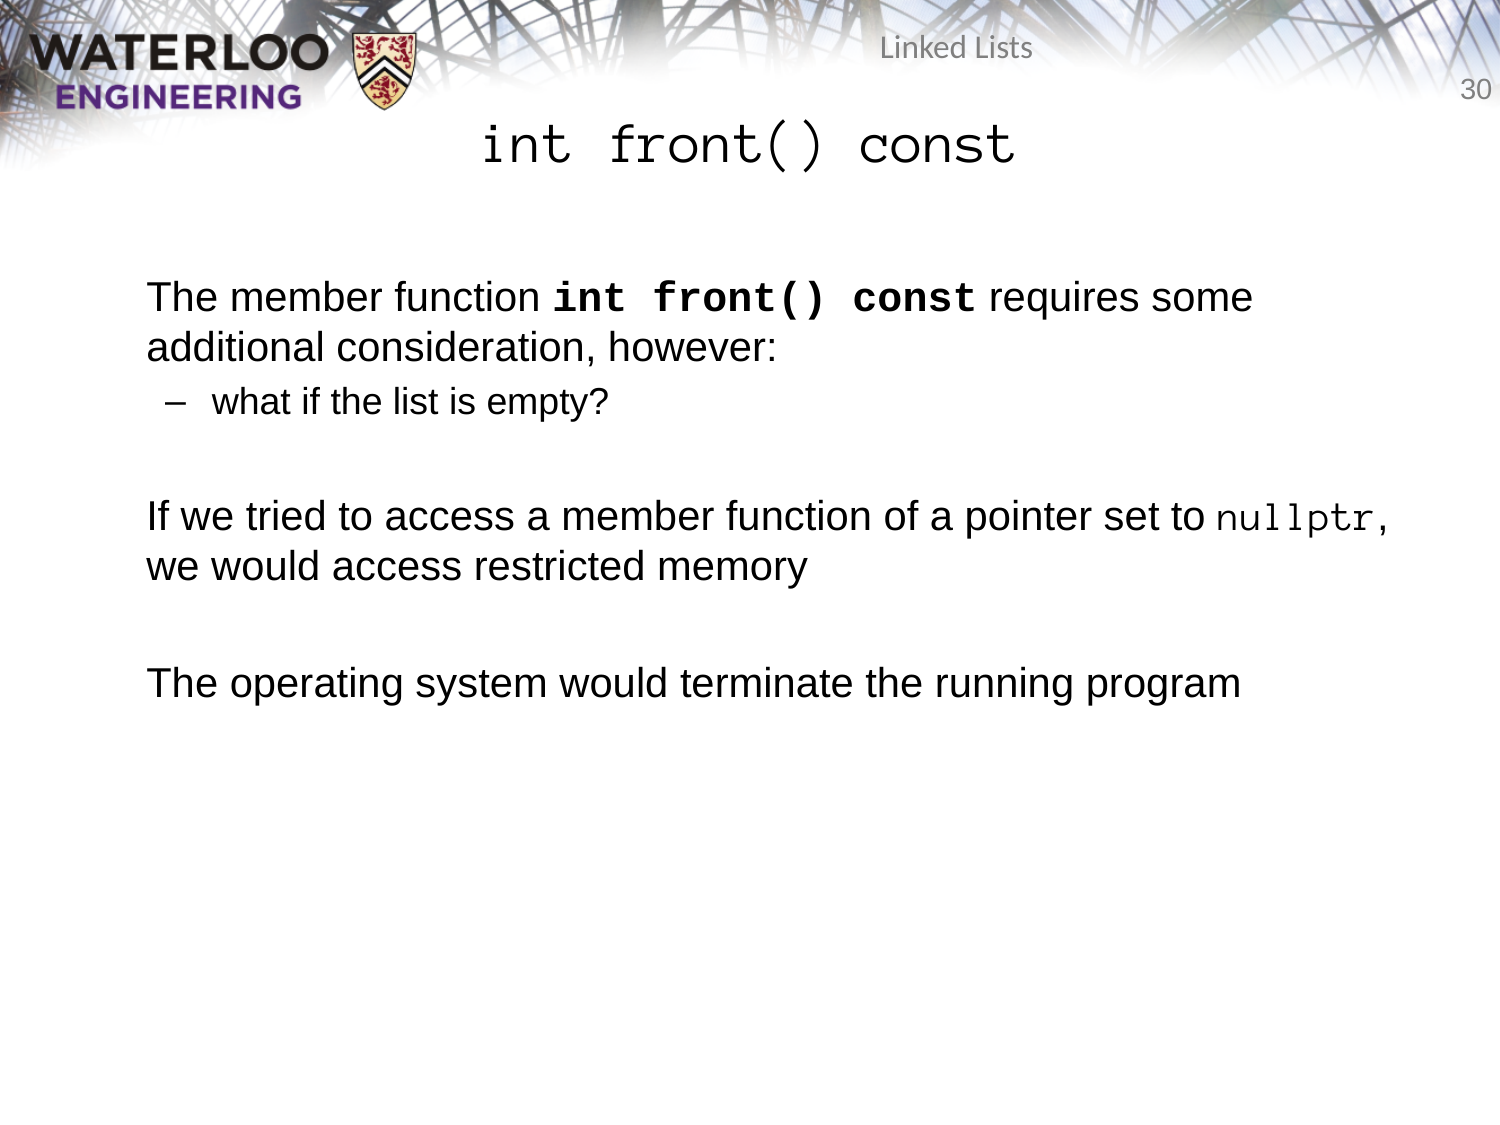

# int front() const
	The member function int front() const requires some additional consideration, however:
what if the list is empty?

	If we tried to access a member function of a pointer set to nullptr, we would access restricted memory

	The operating system would terminate the running program